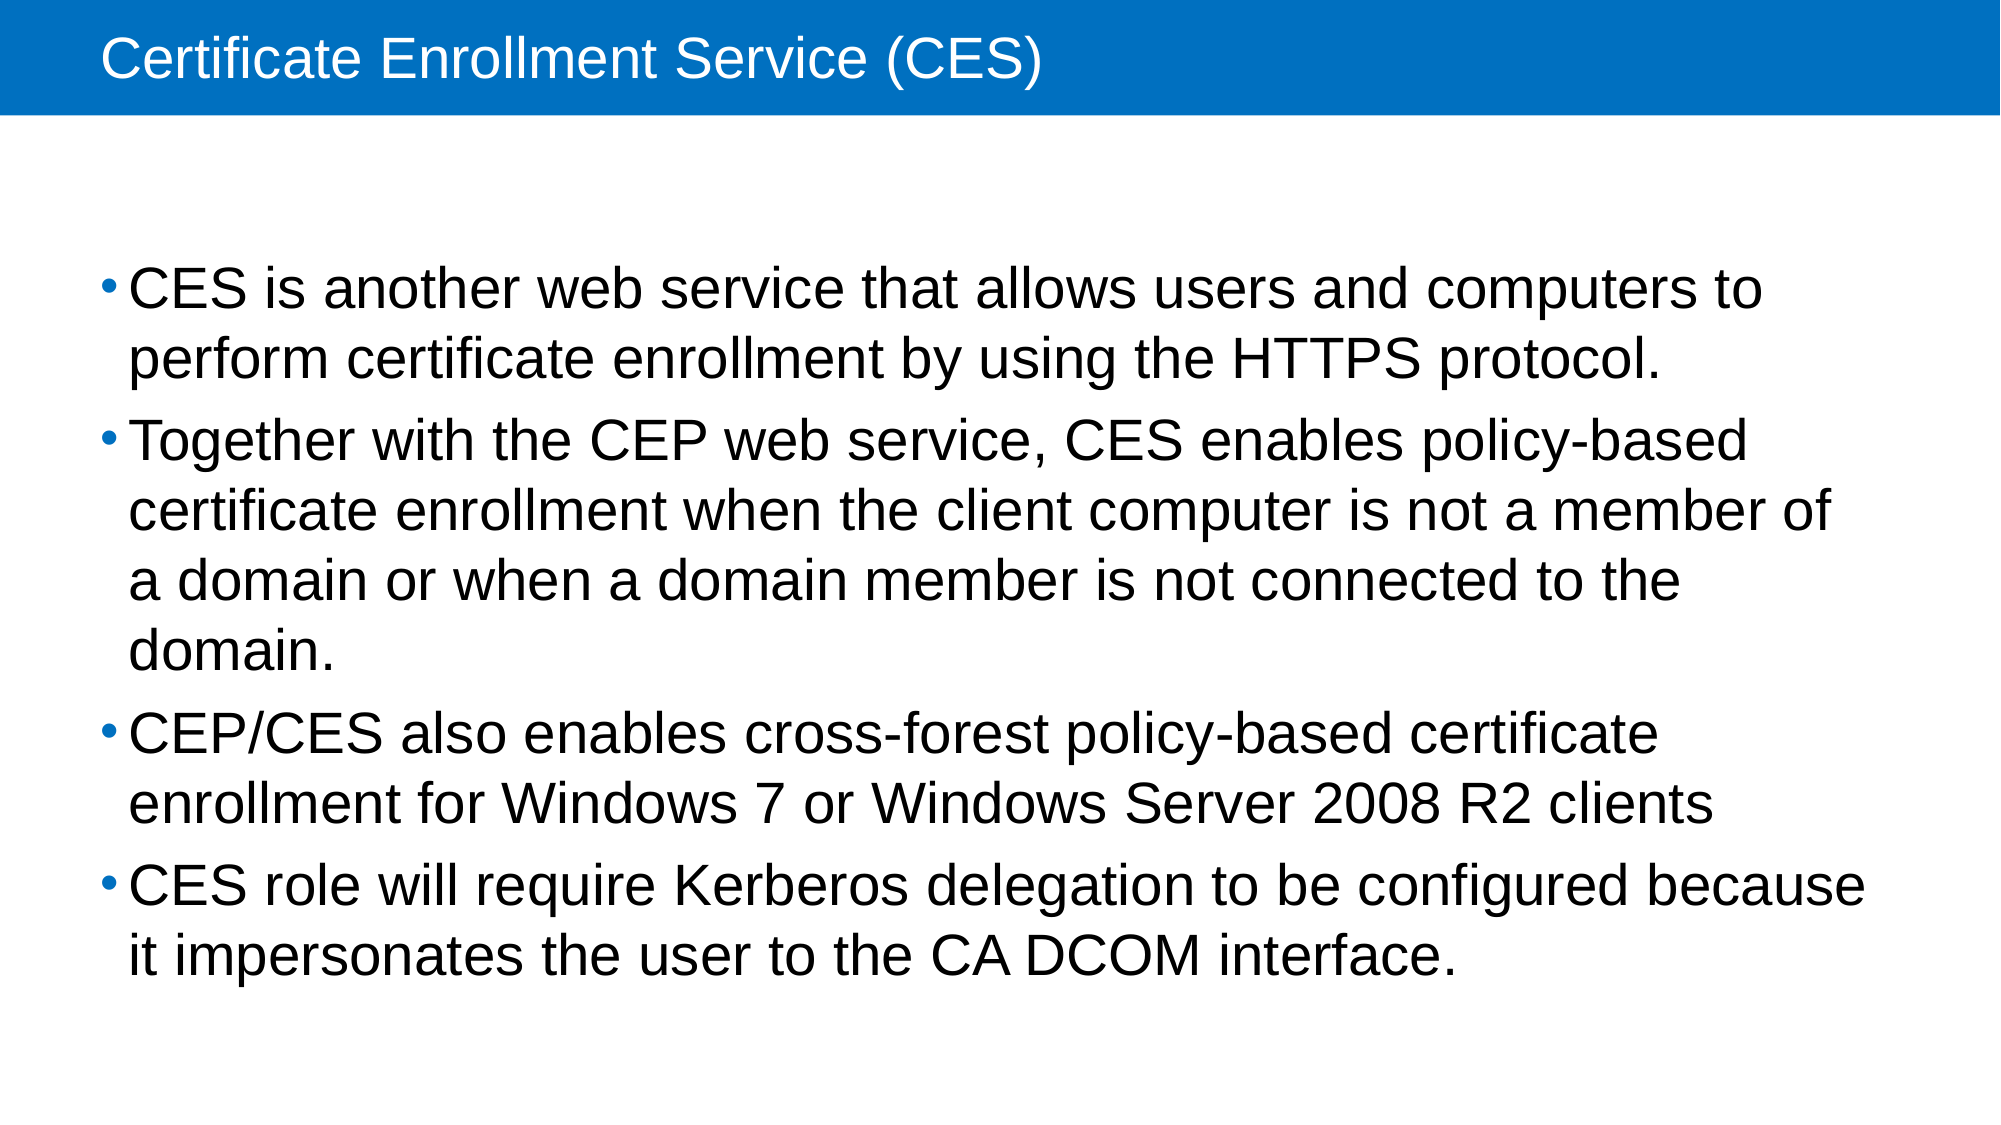

# Certificate Enrollment Service (CES)

CES is another web service that allows users and computers to perform certificate enrollment by using the HTTPS protocol.
Together with the CEP web service, CES enables policy-based certificate enrollment when the client computer is not a member of a domain or when a domain member is not connected to the domain.
CEP/CES also enables cross-forest policy-based certificate enrollment for Windows 7 or Windows Server 2008 R2 clients
CES role will require Kerberos delegation to be configured because it impersonates the user to the CA DCOM interface.